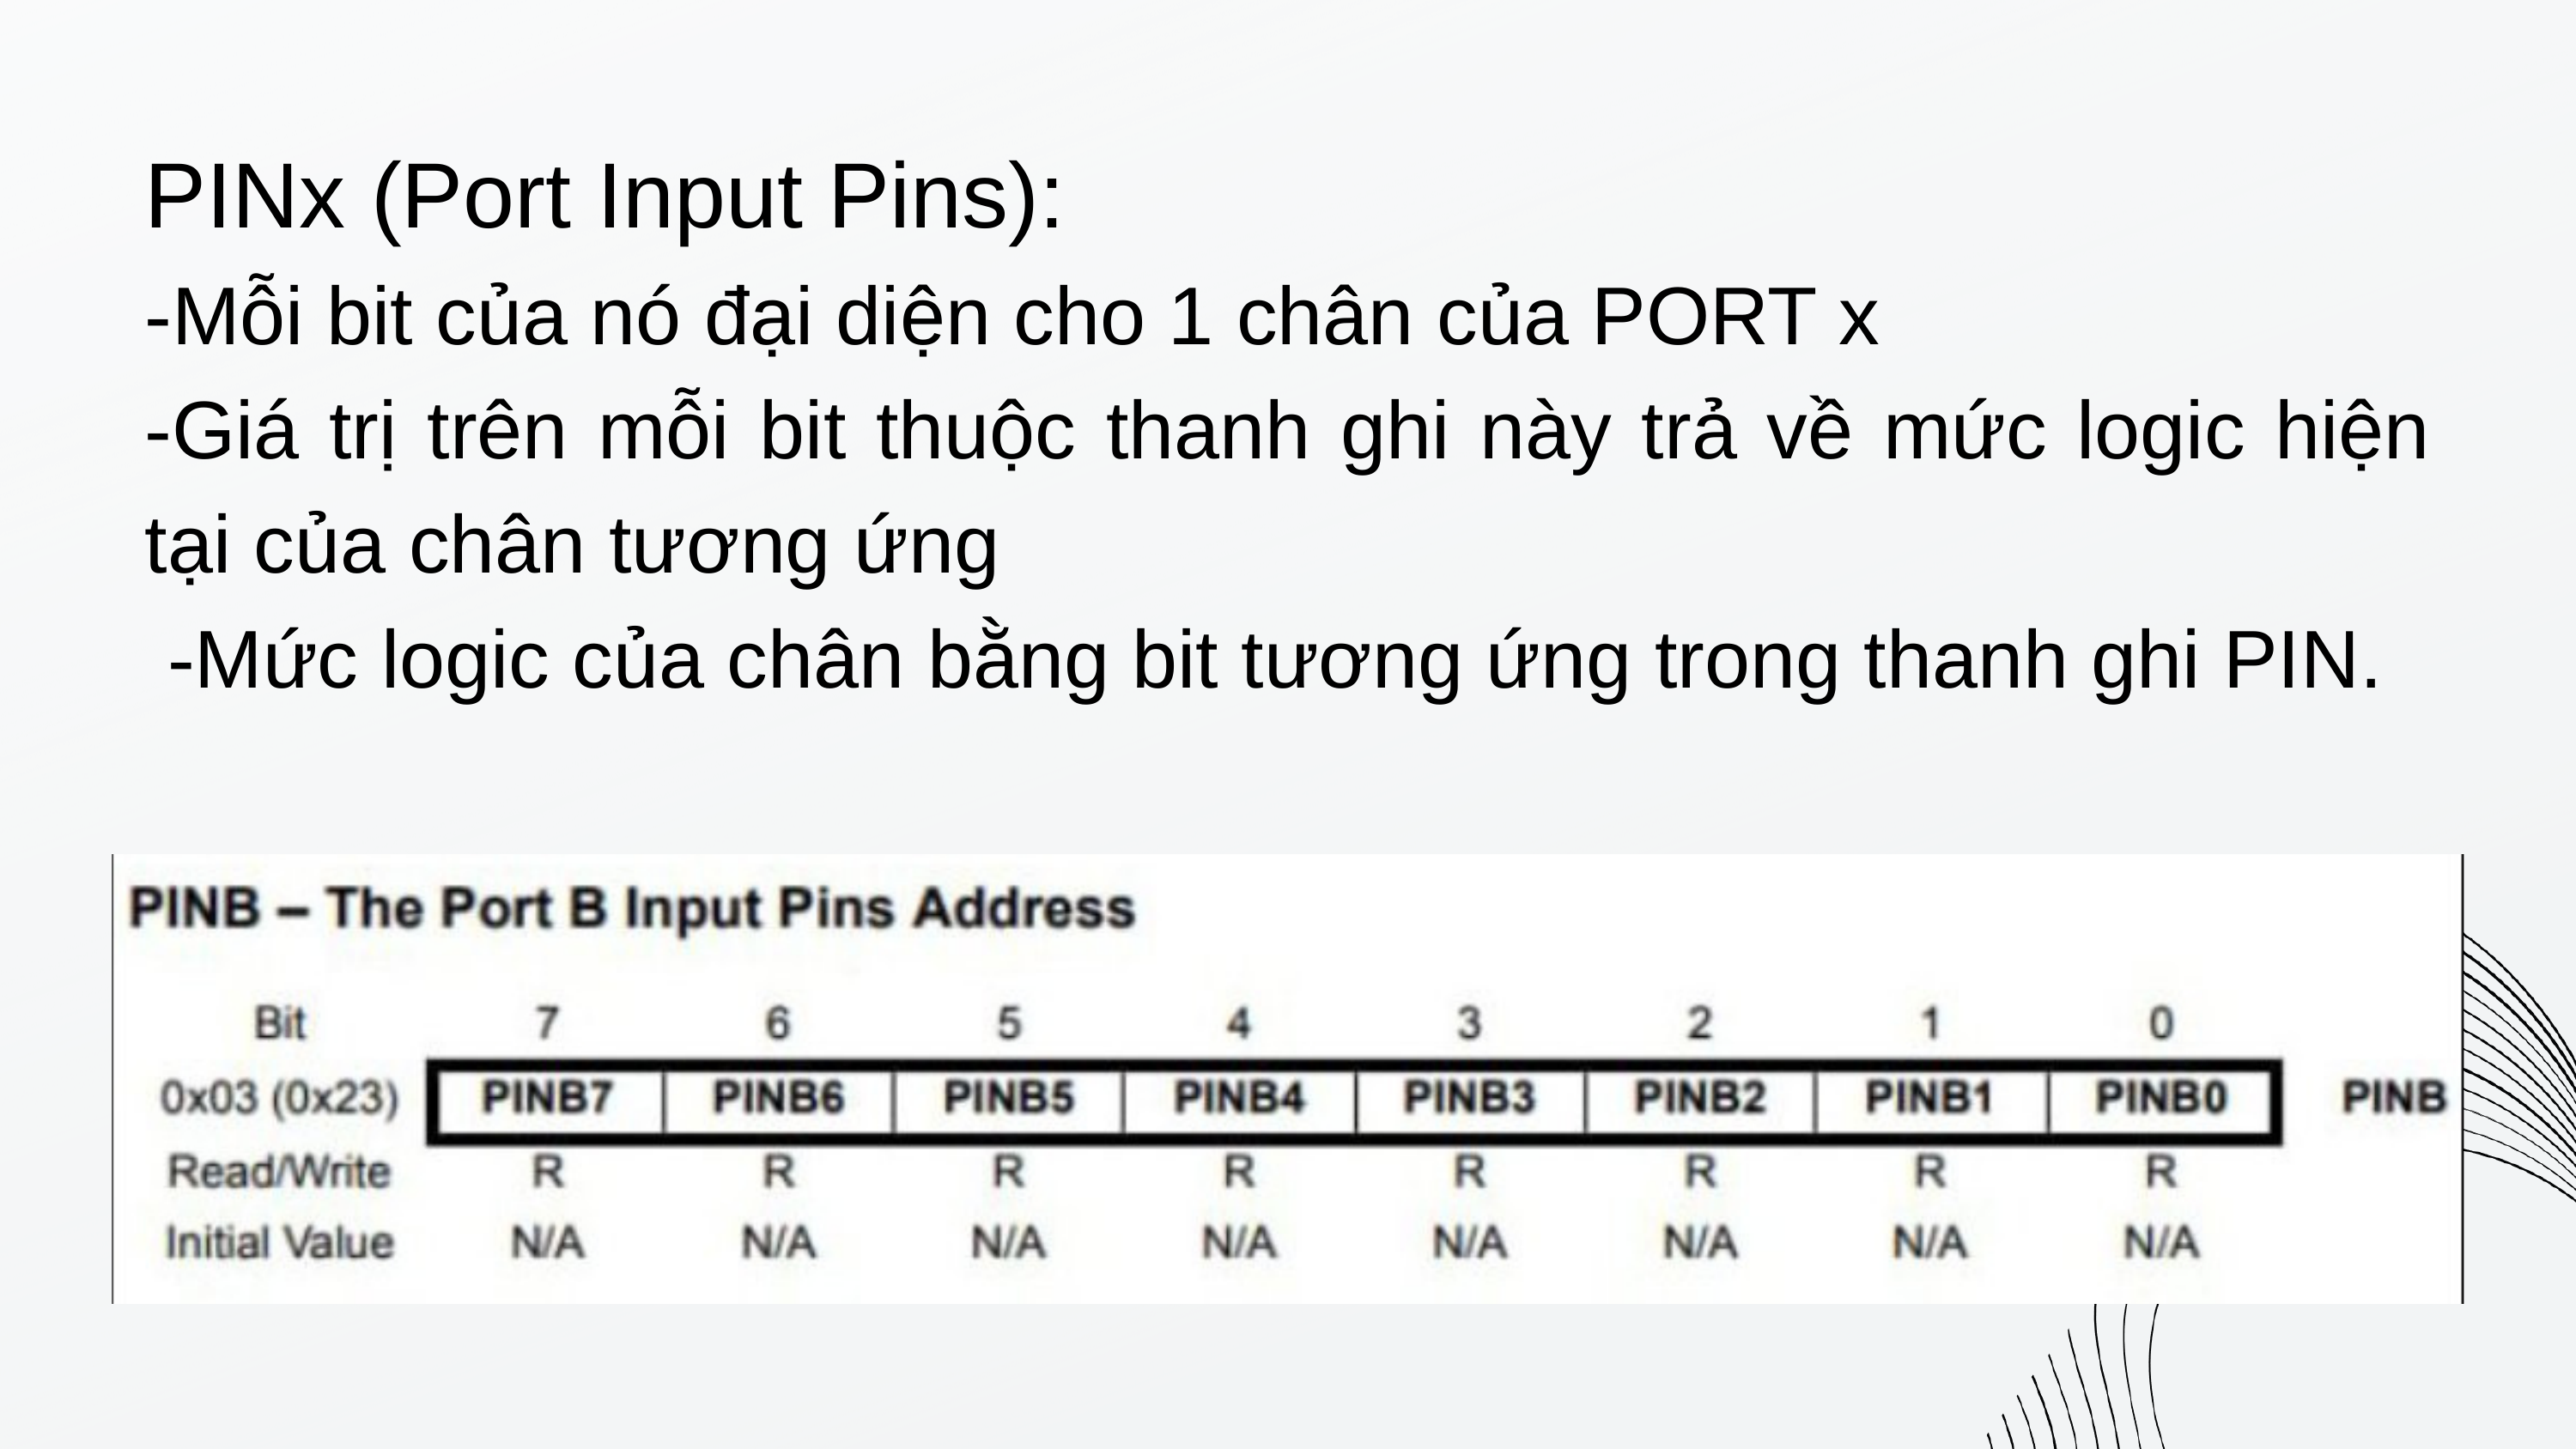

PINx (Port Input Pins):
-Mỗi bit của nó đại diện cho 1 chân của PORT x
-Giá trị trên mỗi bit thuộc thanh ghi này trả về mức logic hiện tại của chân tương ứng
 -Mức logic của chân bằng bit tương ứng trong thanh ghi PIN.

21